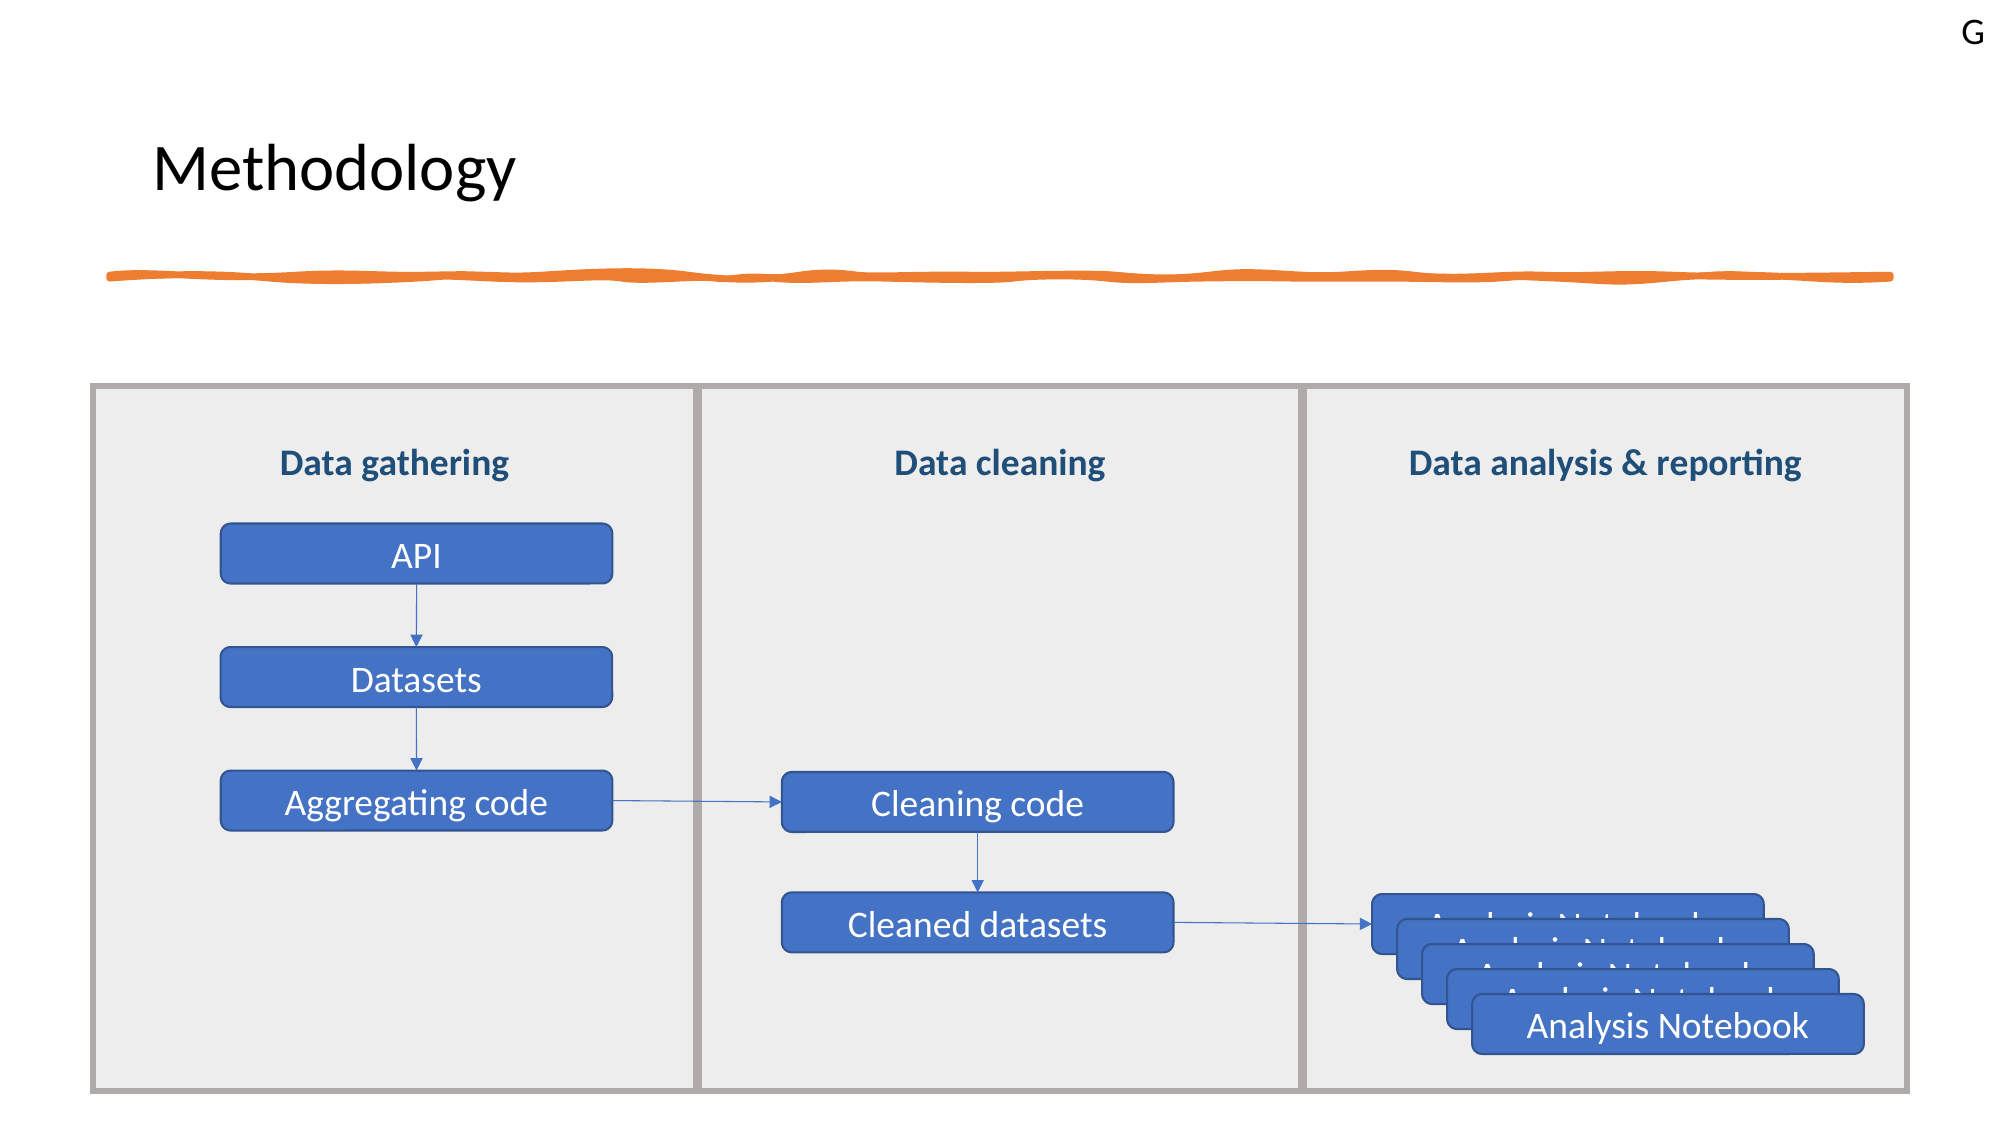

G
# Methodology

Data gathering

Data cleaning

Data analysis & reporting
API
Datasets
Aggregating code
Cleaning code
Cleaned datasets
Analysis Notebook
Analysis Notebook
Analysis Notebook
Analysis Notebook
Analysis Notebook